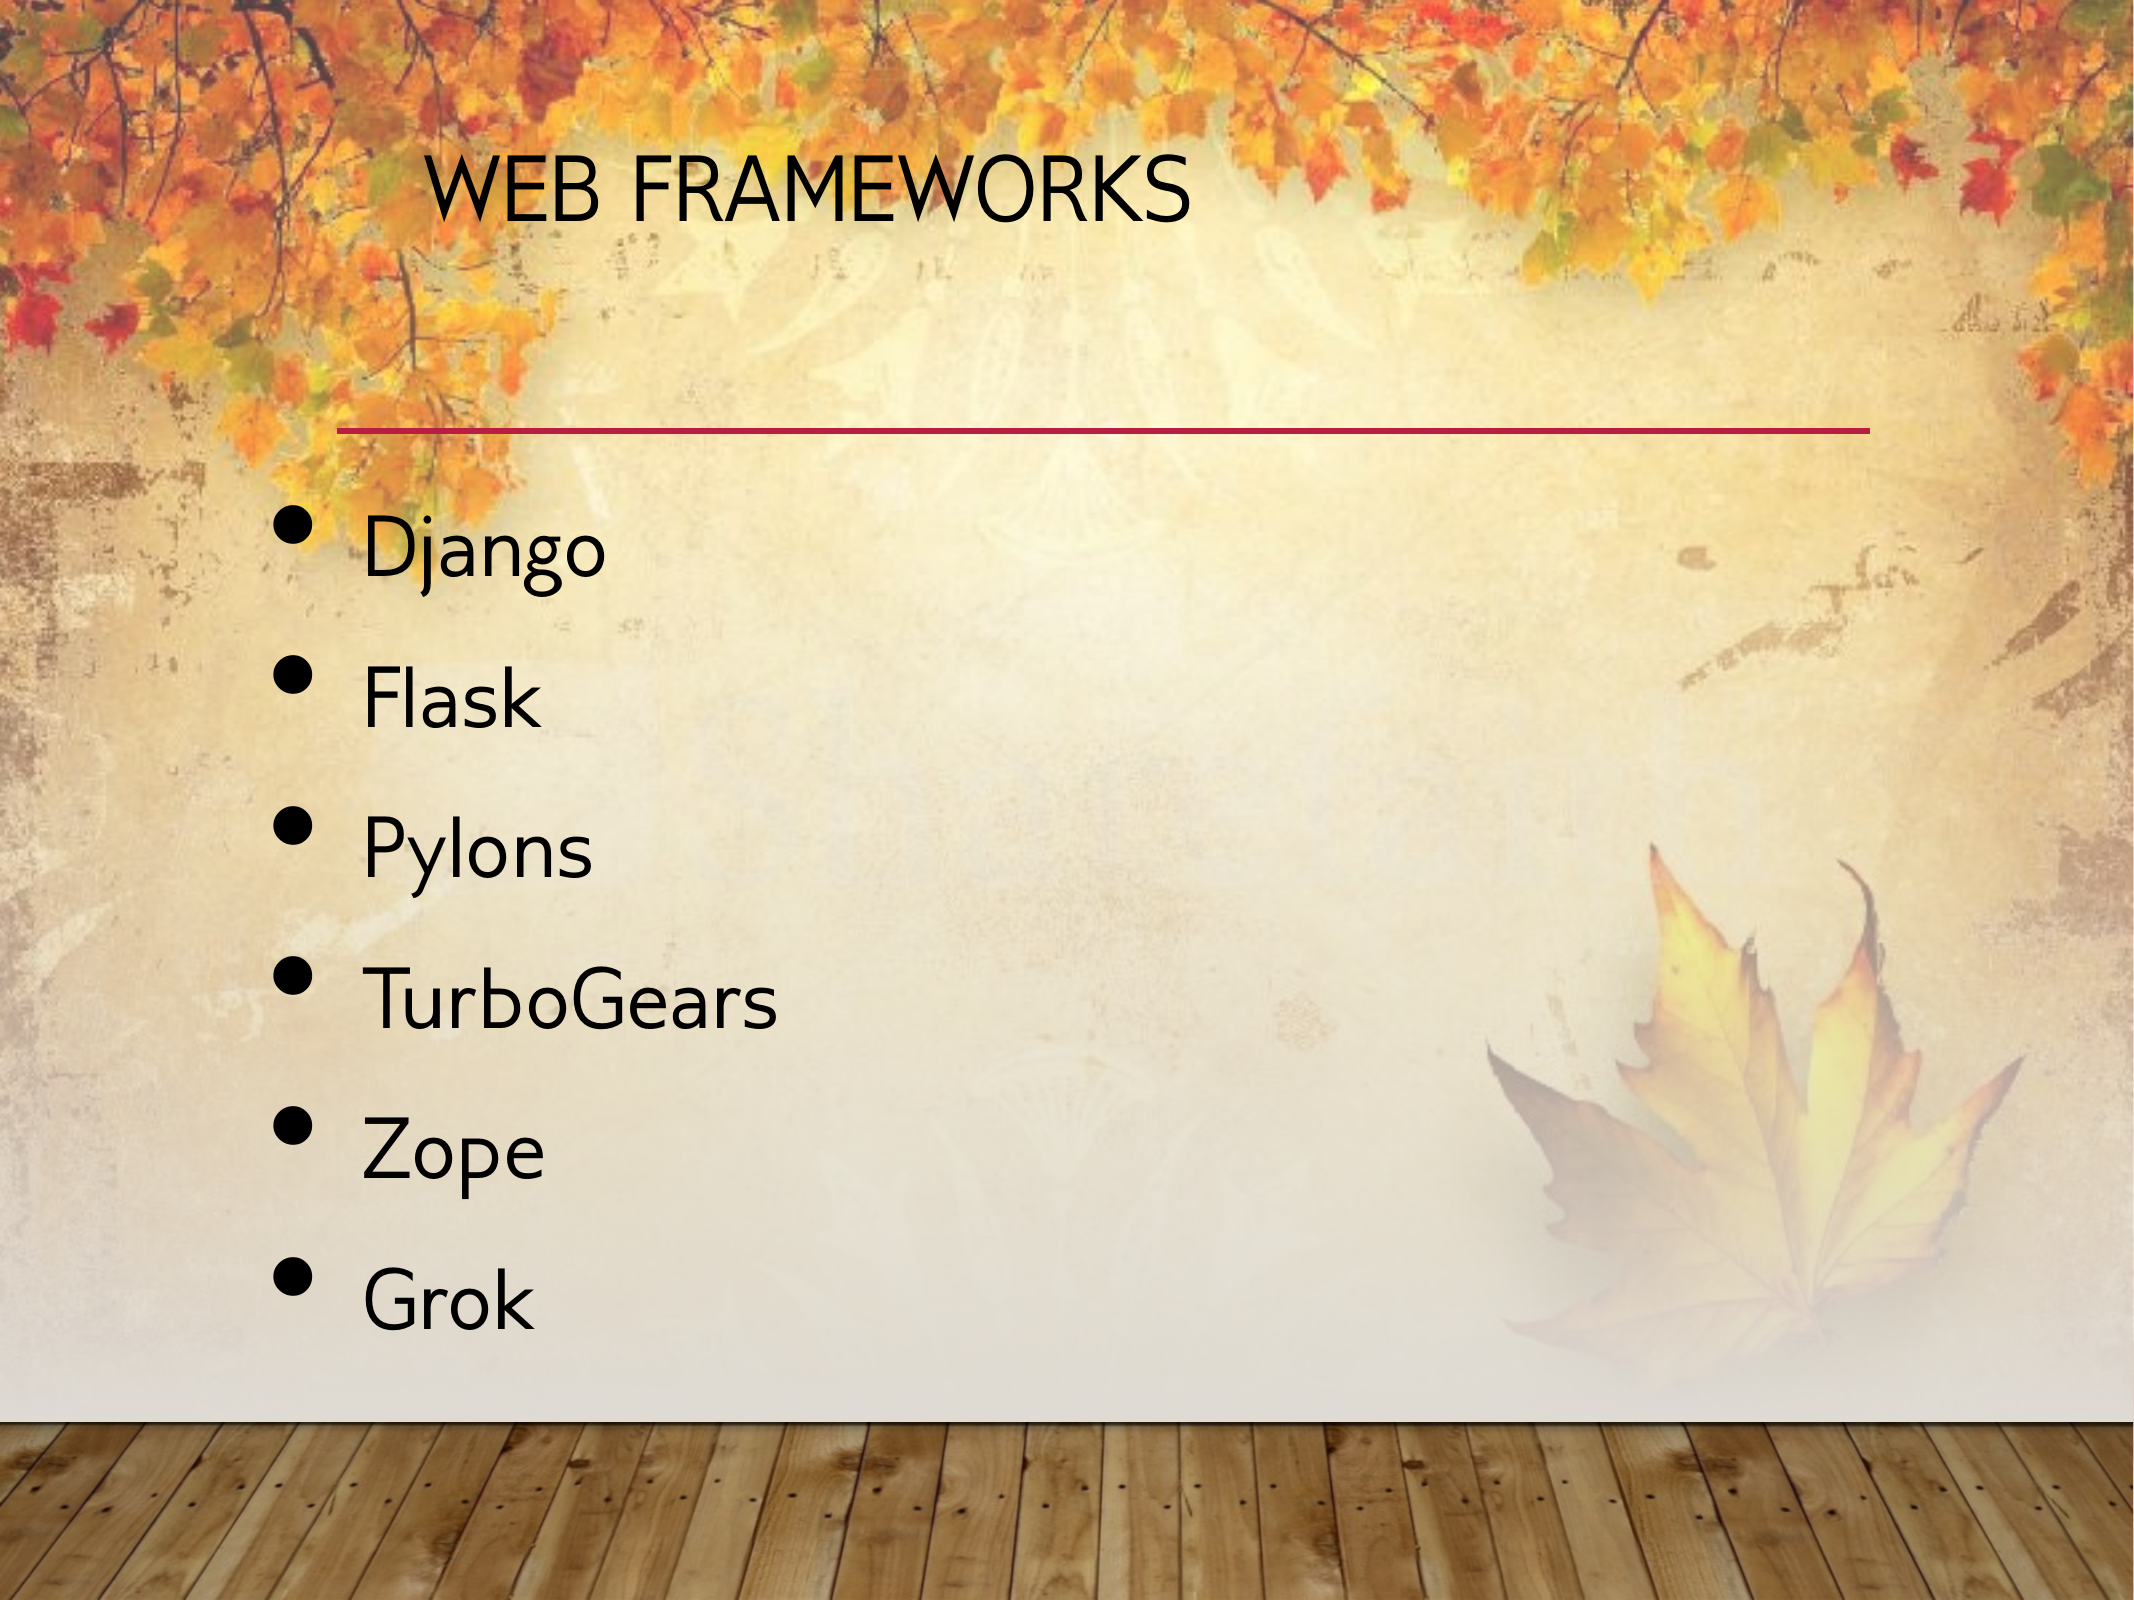

# Web Frameworks
Django
Flask
Pylons
TurboGears
Zope
Grok